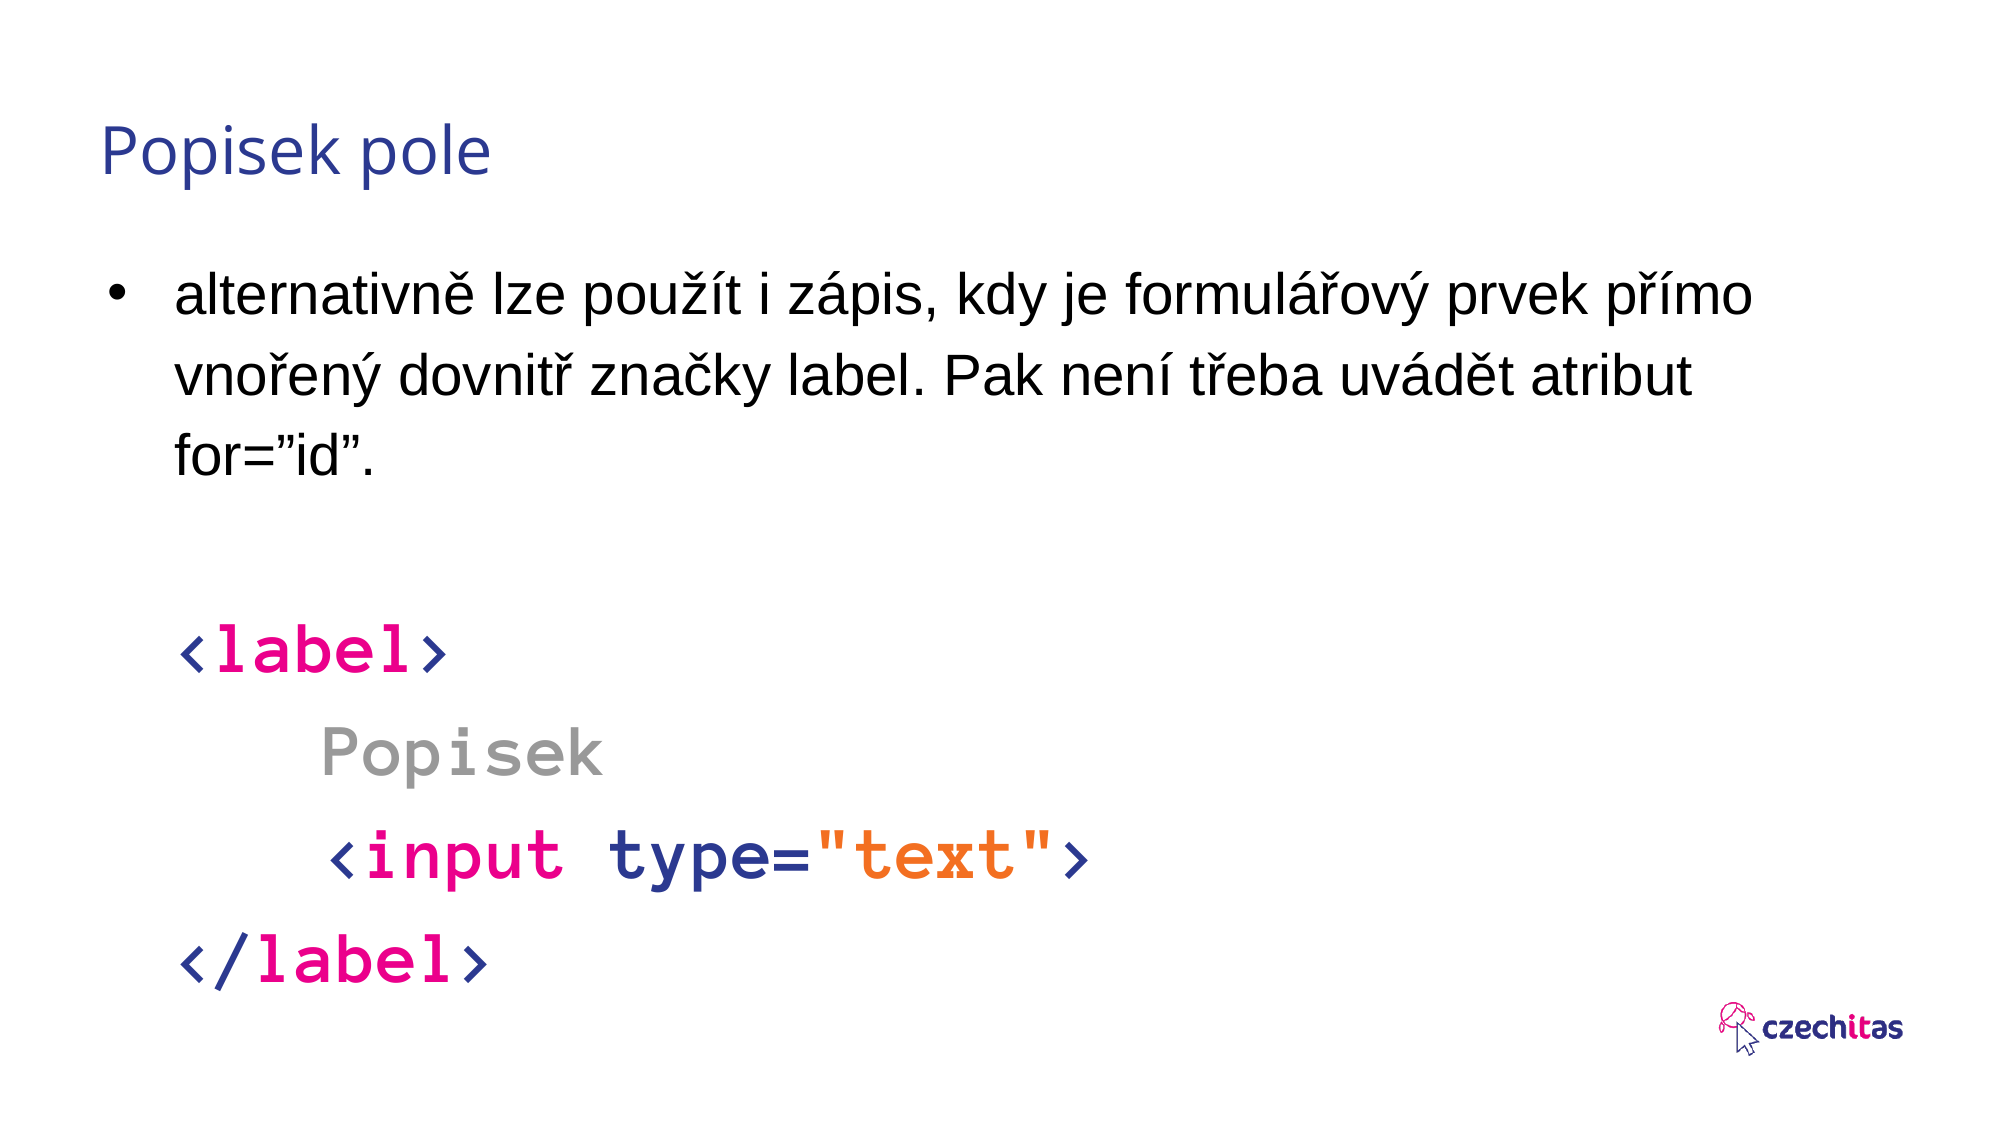

# Popisek pole
alternativně lze použít i zápis, kdy je formulářový prvek přímo vnořený dovnitř značky label. Pak není třeba uvádět atribut for=”id”.
<label>
	Popisek
	<input type="text">
</label>